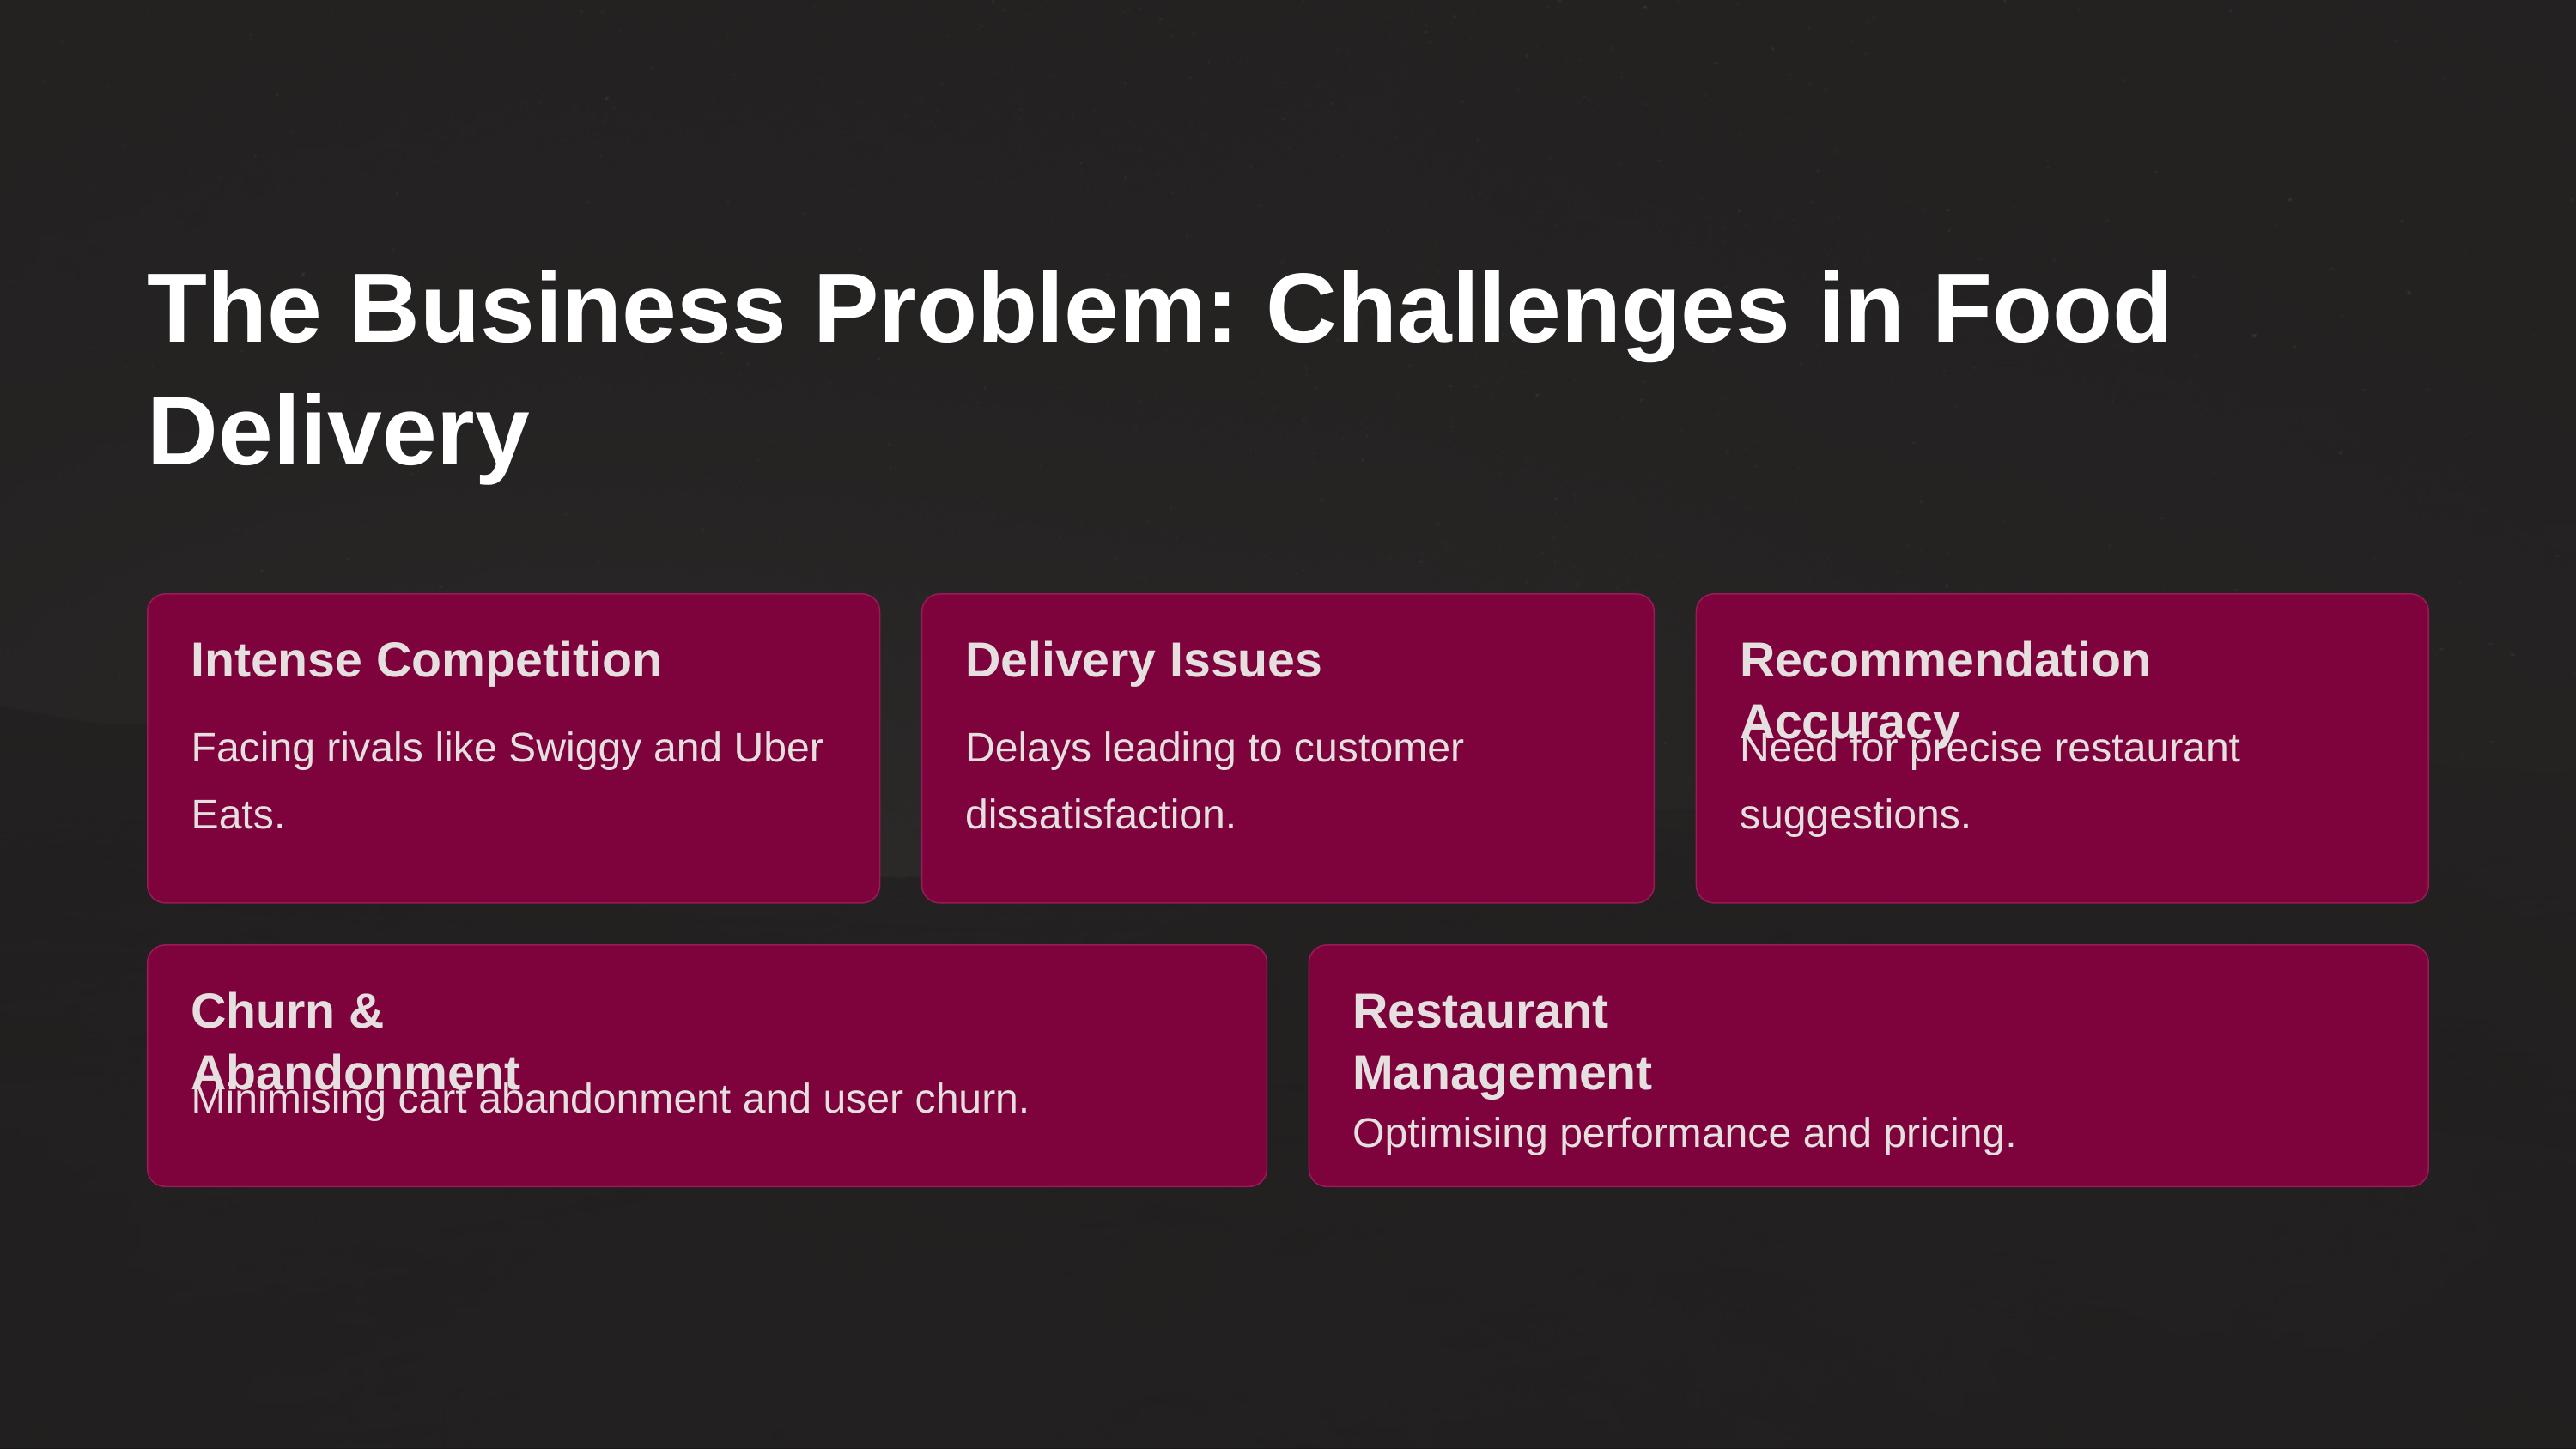

The Business Problem: Challenges in Food Delivery

Intense Competition
Delivery Issues
Recommendation Accuracy
Facing rivals like Swiggy and Uber Eats.
Delays leading to customer dissatisfaction.
Need for precise restaurant suggestions.

Churn & Abandonment
Restaurant Management
Minimising cart abandonment and user churn.
Optimising performance and pricing.